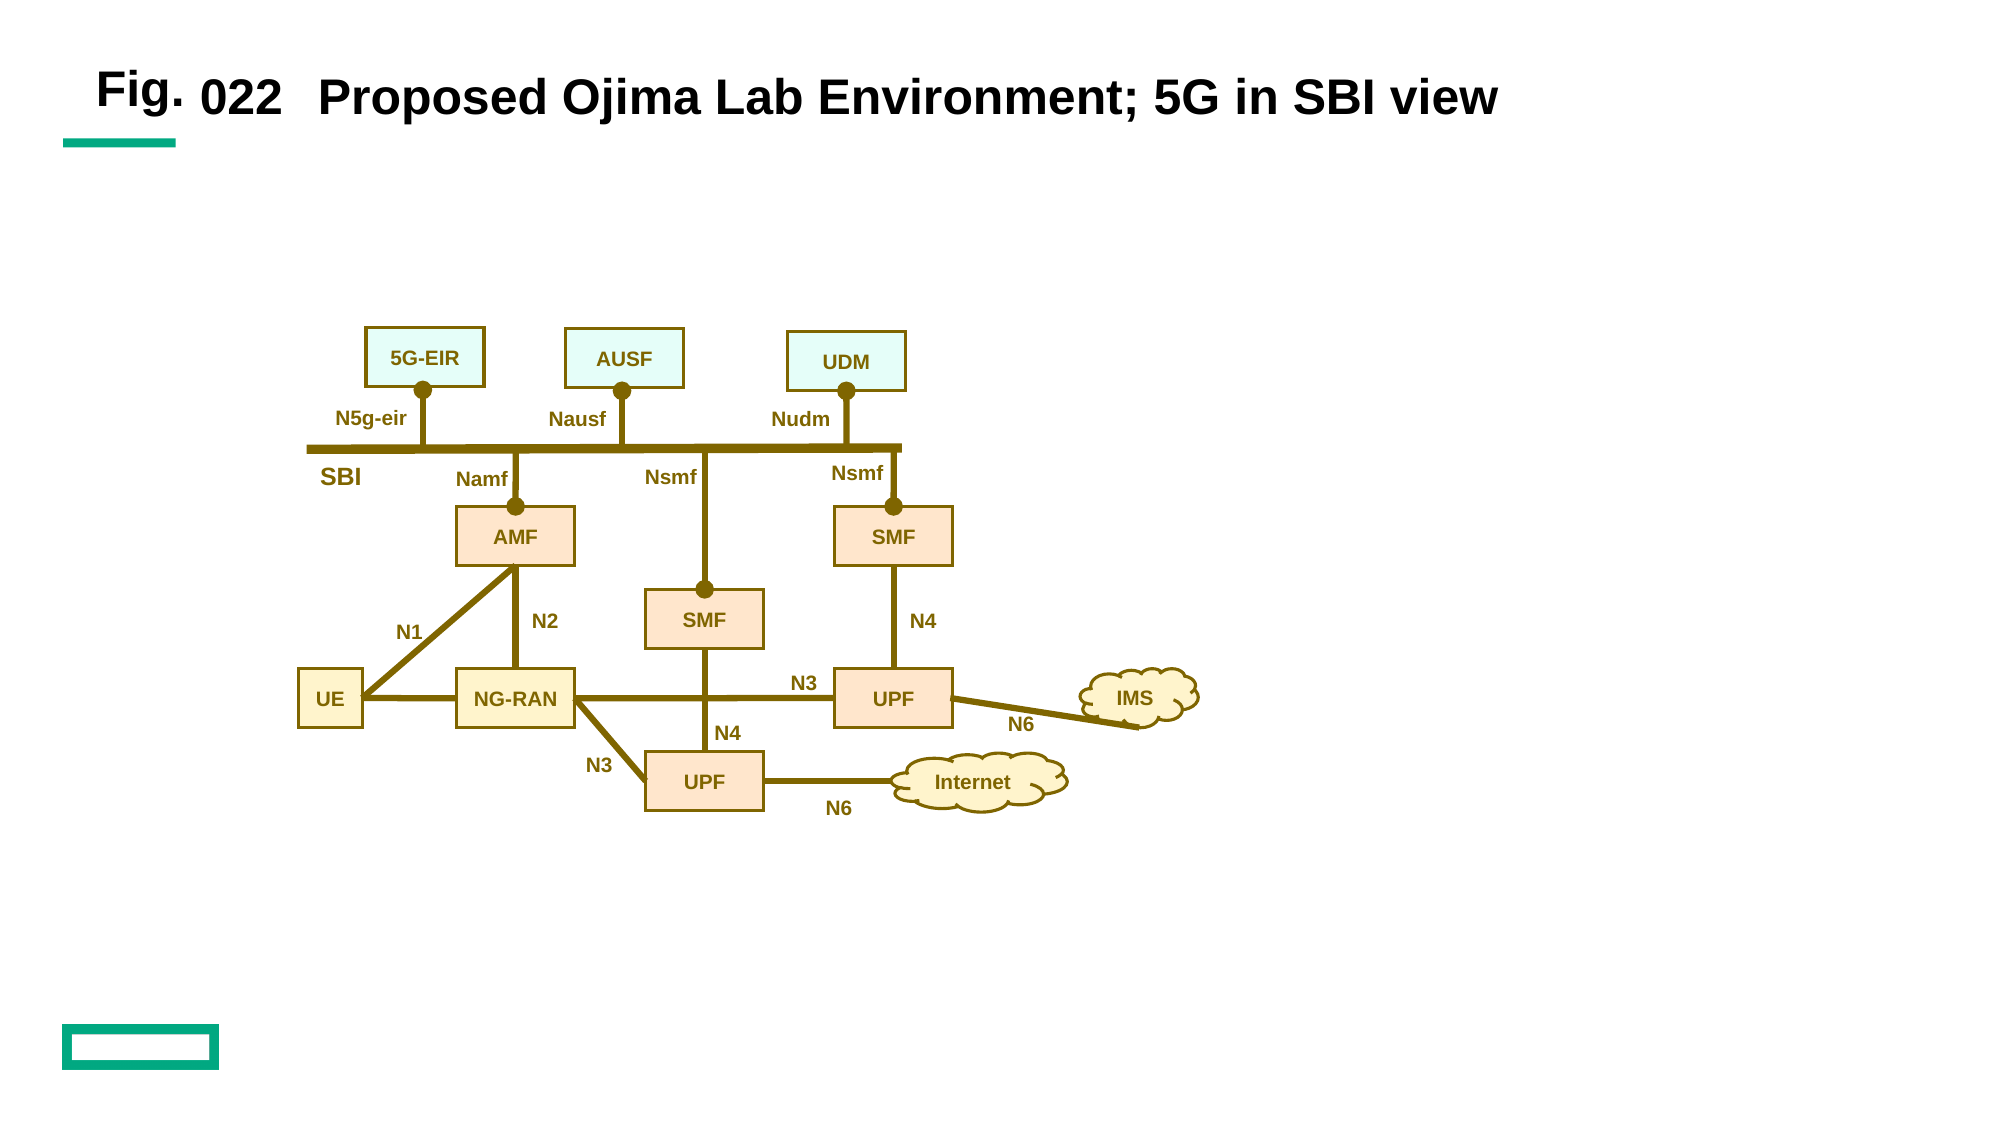

022
# Proposed Ojima Lab Environment; 5G in SBI view
5G-EIR
AUSF
UDM
N5g-eir
Nausf
Nudm
Nsmf
SBI
Nsmf
Namf
AMF
SMF
SMF
N2
N4
N1
N3
UE
UPF
IMS
NG-RAN
N6
N4
N3
UPF
Internet
N6